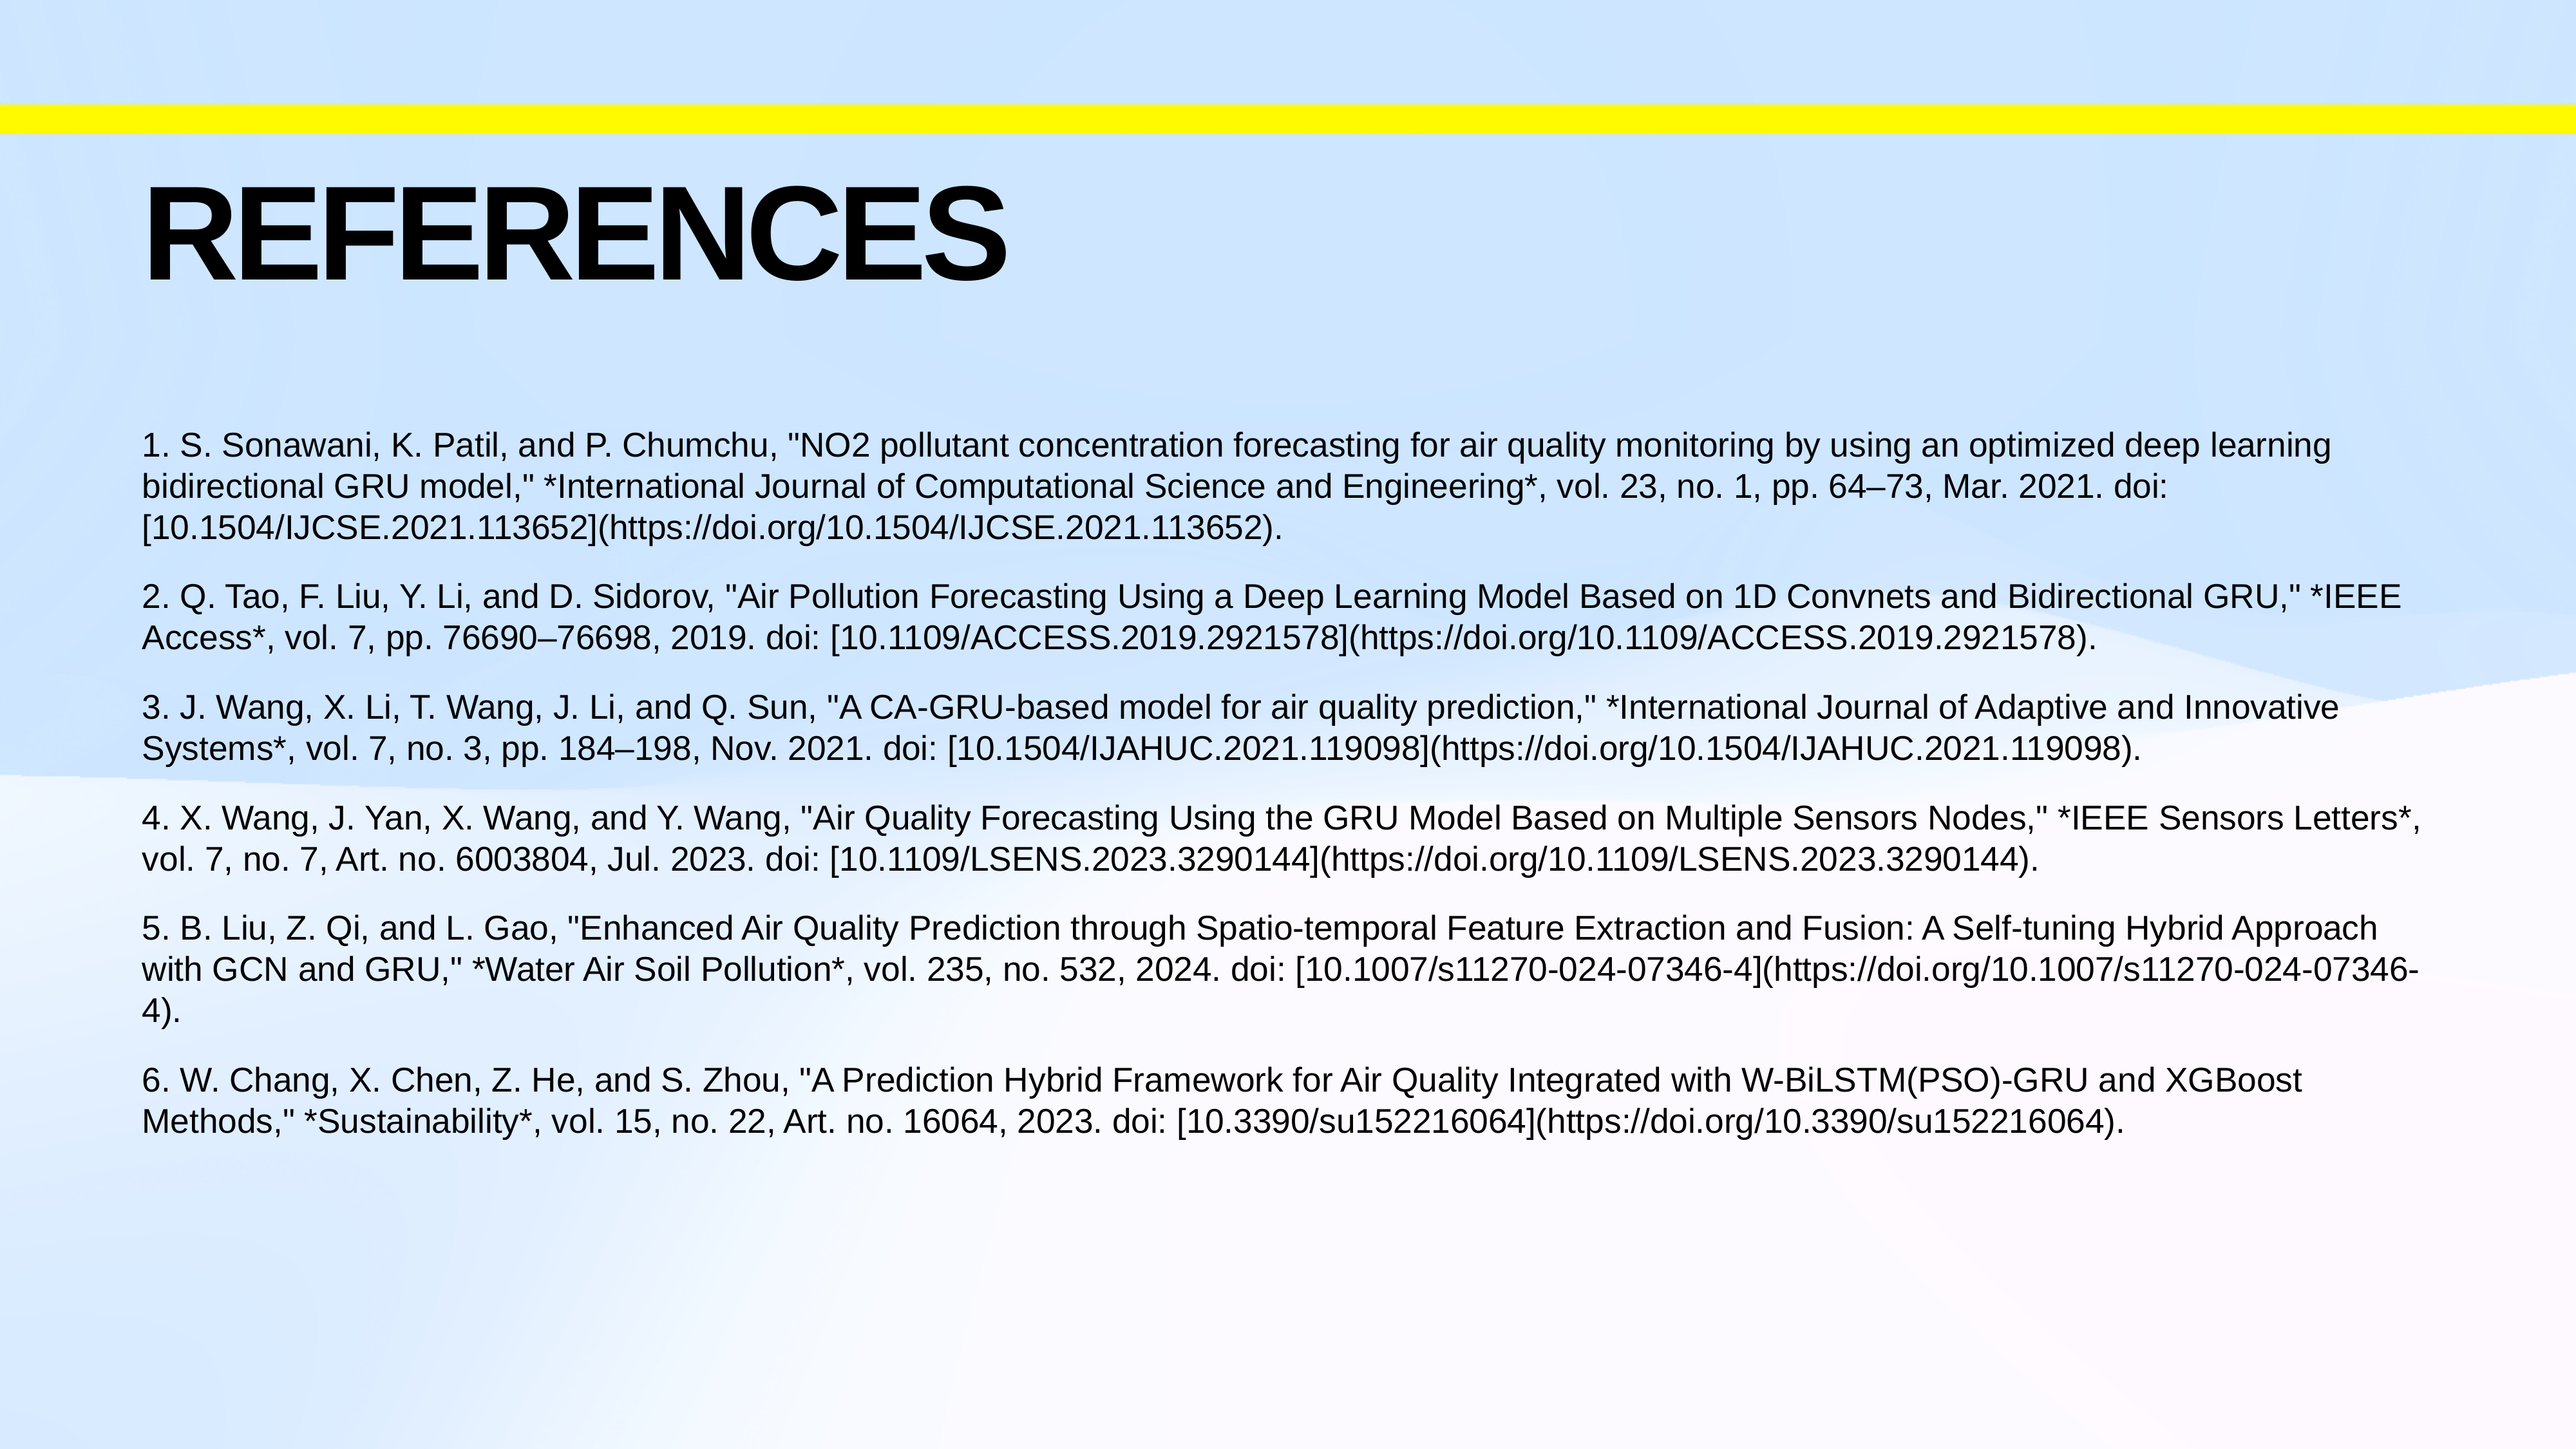

# References
1. S. Sonawani, K. Patil, and P. Chumchu, "NO2 pollutant concentration forecasting for air quality monitoring by using an optimized deep learning bidirectional GRU model," *International Journal of Computational Science and Engineering*, vol. 23, no. 1, pp. 64–73, Mar. 2021. doi: [10.1504/IJCSE.2021.113652](https://doi.org/10.1504/IJCSE.2021.113652).
2. Q. Tao, F. Liu, Y. Li, and D. Sidorov, "Air Pollution Forecasting Using a Deep Learning Model Based on 1D Convnets and Bidirectional GRU," *IEEE Access*, vol. 7, pp. 76690–76698, 2019. doi: [10.1109/ACCESS.2019.2921578](https://doi.org/10.1109/ACCESS.2019.2921578).
3. J. Wang, X. Li, T. Wang, J. Li, and Q. Sun, "A CA-GRU-based model for air quality prediction," *International Journal of Adaptive and Innovative Systems*, vol. 7, no. 3, pp. 184–198, Nov. 2021. doi: [10.1504/IJAHUC.2021.119098](https://doi.org/10.1504/IJAHUC.2021.119098).
4. X. Wang, J. Yan, X. Wang, and Y. Wang, "Air Quality Forecasting Using the GRU Model Based on Multiple Sensors Nodes," *IEEE Sensors Letters*, vol. 7, no. 7, Art. no. 6003804, Jul. 2023. doi: [10.1109/LSENS.2023.3290144](https://doi.org/10.1109/LSENS.2023.3290144).
5. B. Liu, Z. Qi, and L. Gao, "Enhanced Air Quality Prediction through Spatio-temporal Feature Extraction and Fusion: A Self-tuning Hybrid Approach with GCN and GRU," *Water Air Soil Pollution*, vol. 235, no. 532, 2024. doi: [10.1007/s11270-024-07346-4](https://doi.org/10.1007/s11270-024-07346-4).
6. W. Chang, X. Chen, Z. He, and S. Zhou, "A Prediction Hybrid Framework for Air Quality Integrated with W-BiLSTM(PSO)-GRU and XGBoost Methods," *Sustainability*, vol. 15, no. 22, Art. no. 16064, 2023. doi: [10.3390/su152216064](https://doi.org/10.3390/su152216064).